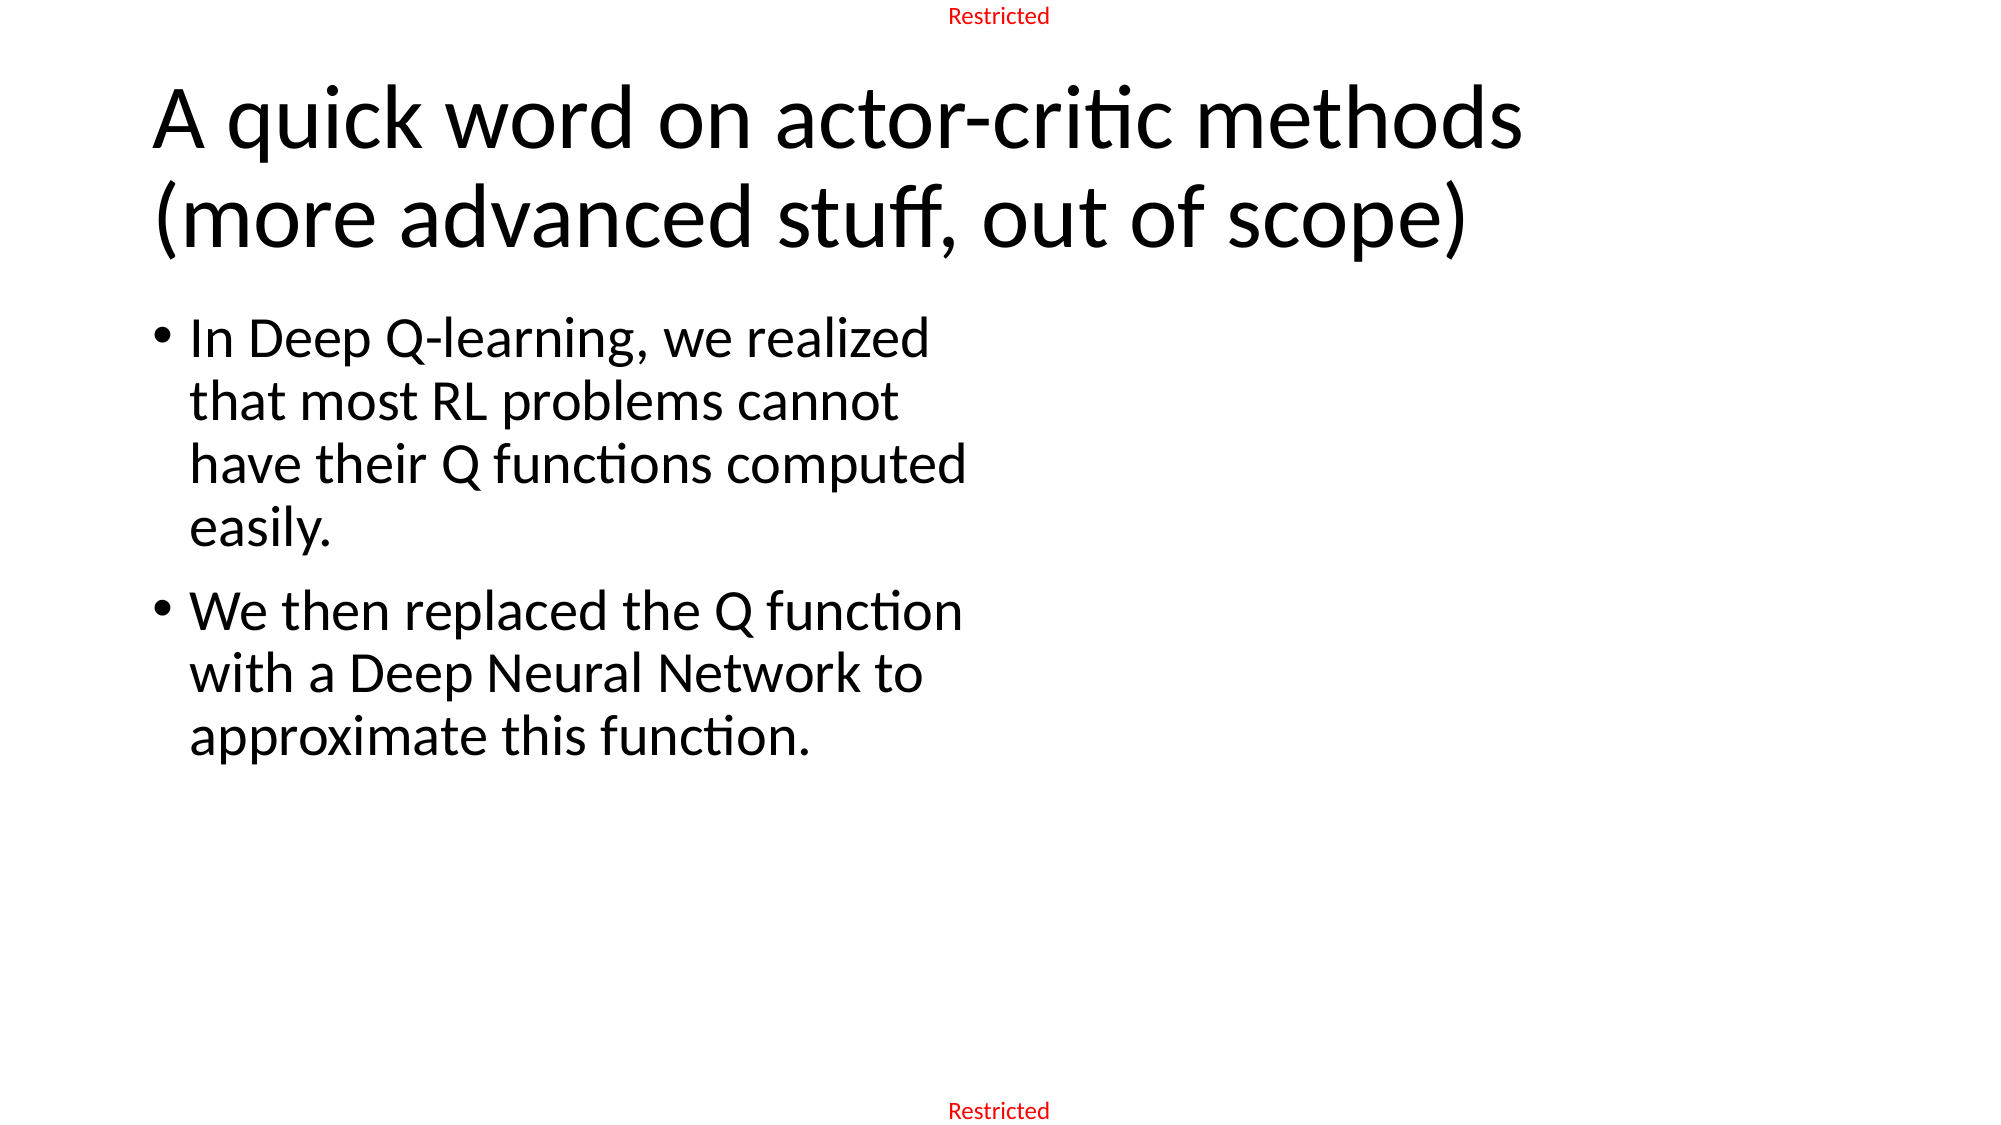

# A quick word on actor-critic methods (more advanced stuff, out of scope)
In Deep Q-learning, we realized that most RL problems cannot have their Q functions computed easily.
We then replaced the Q function with a Deep Neural Network to approximate this function.